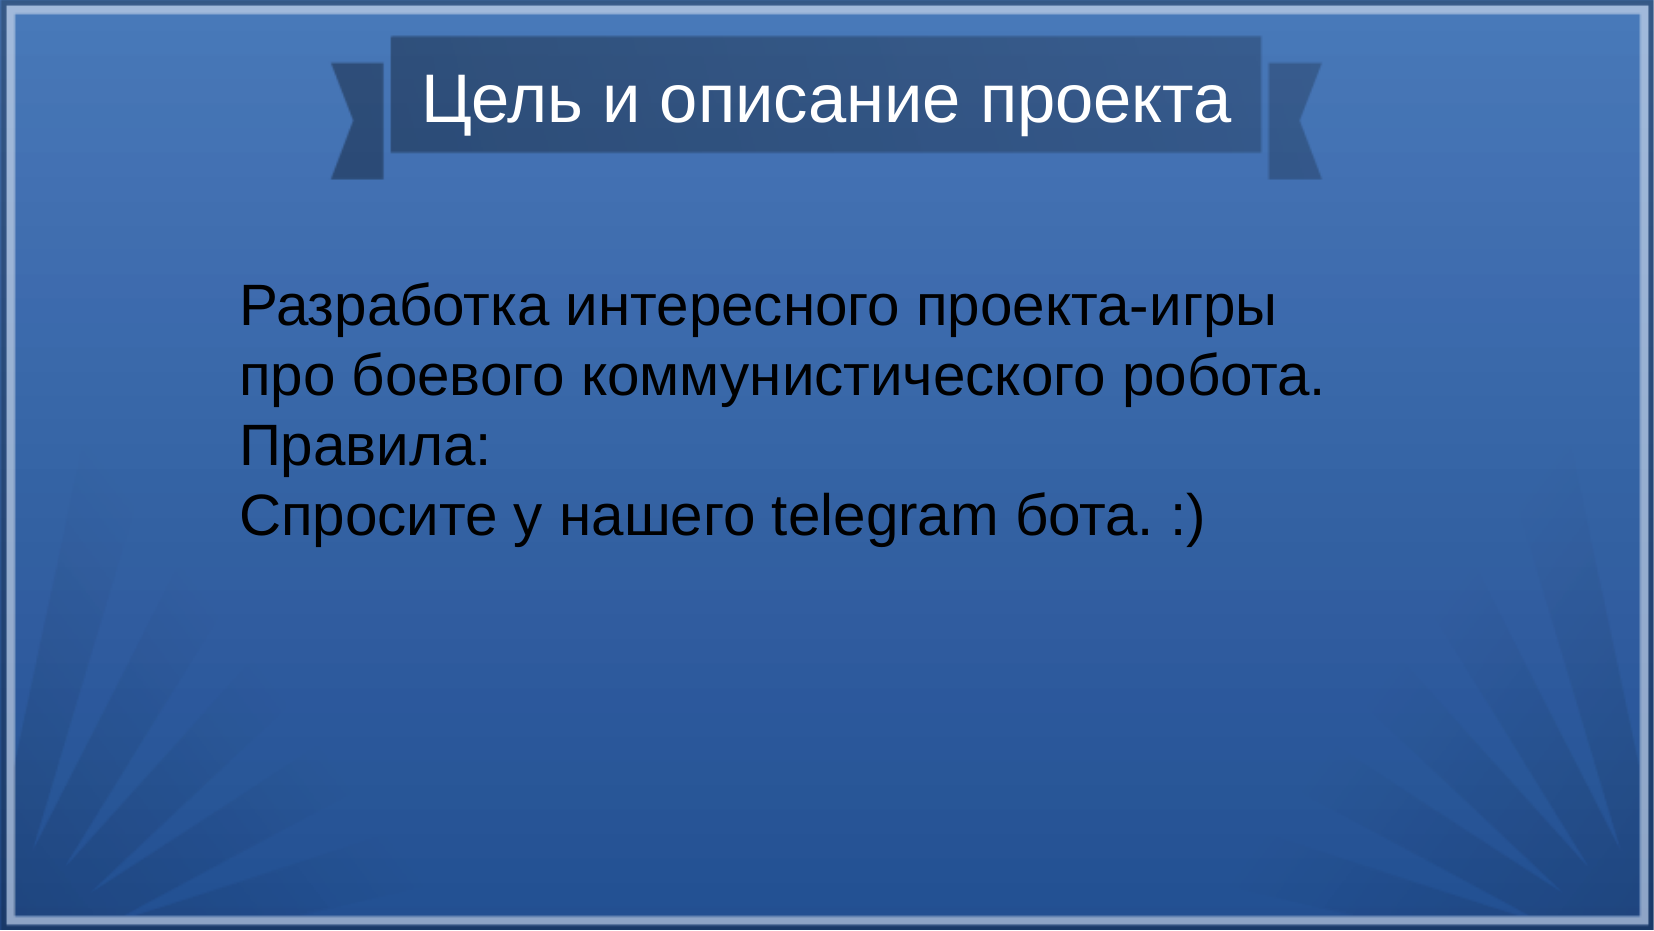

Цель и описание проекта
Разработка интересного проекта-игры про боевого коммунистического робота.
Правила:
Спросите у нашего telegram бота. :)